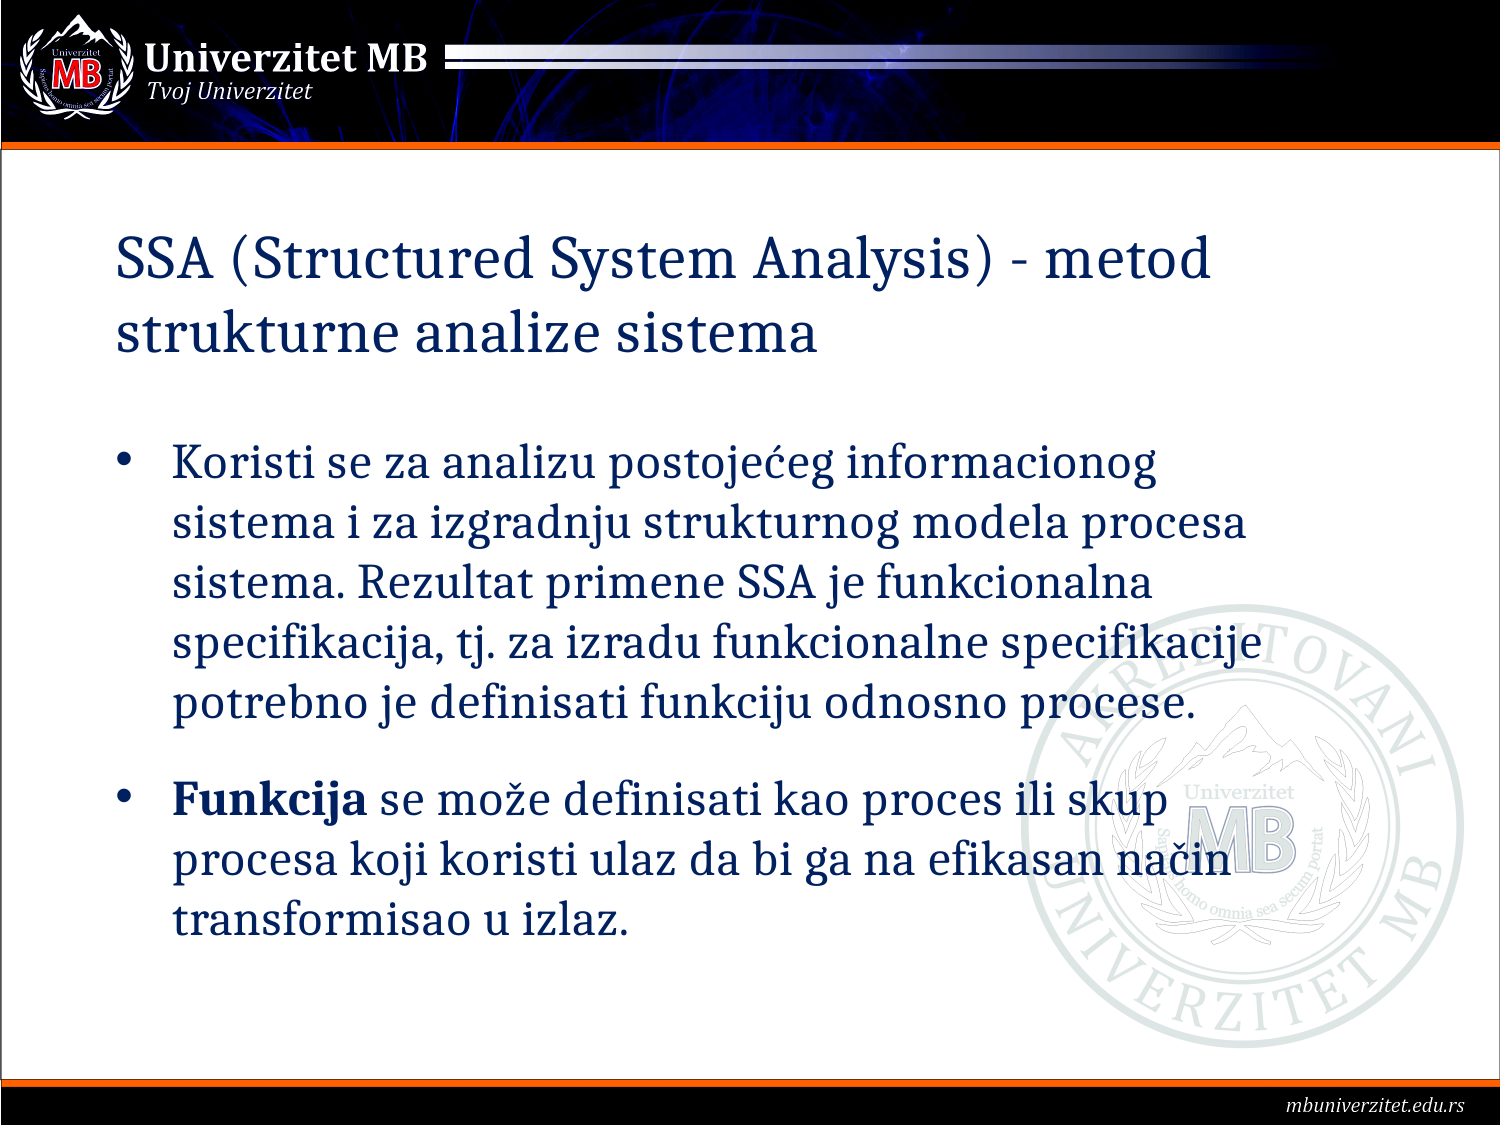

SSA (Structured System Analysis) - metod strukturne analize sistema
Koristi se za analizu postojećeg informacionog sistema i za izgradnju strukturnog modela procesa sistema. Rezultat primene SSA je funkcionalna specifikacija, tj. za izradu funkcionalne specifikacije potrebno je definisati funkciju odnosno procese.
Funkcija se može definisati kao proces ili skup procesa koji koristi ulaz da bi ga na efikasan način transformisao u izlaz.